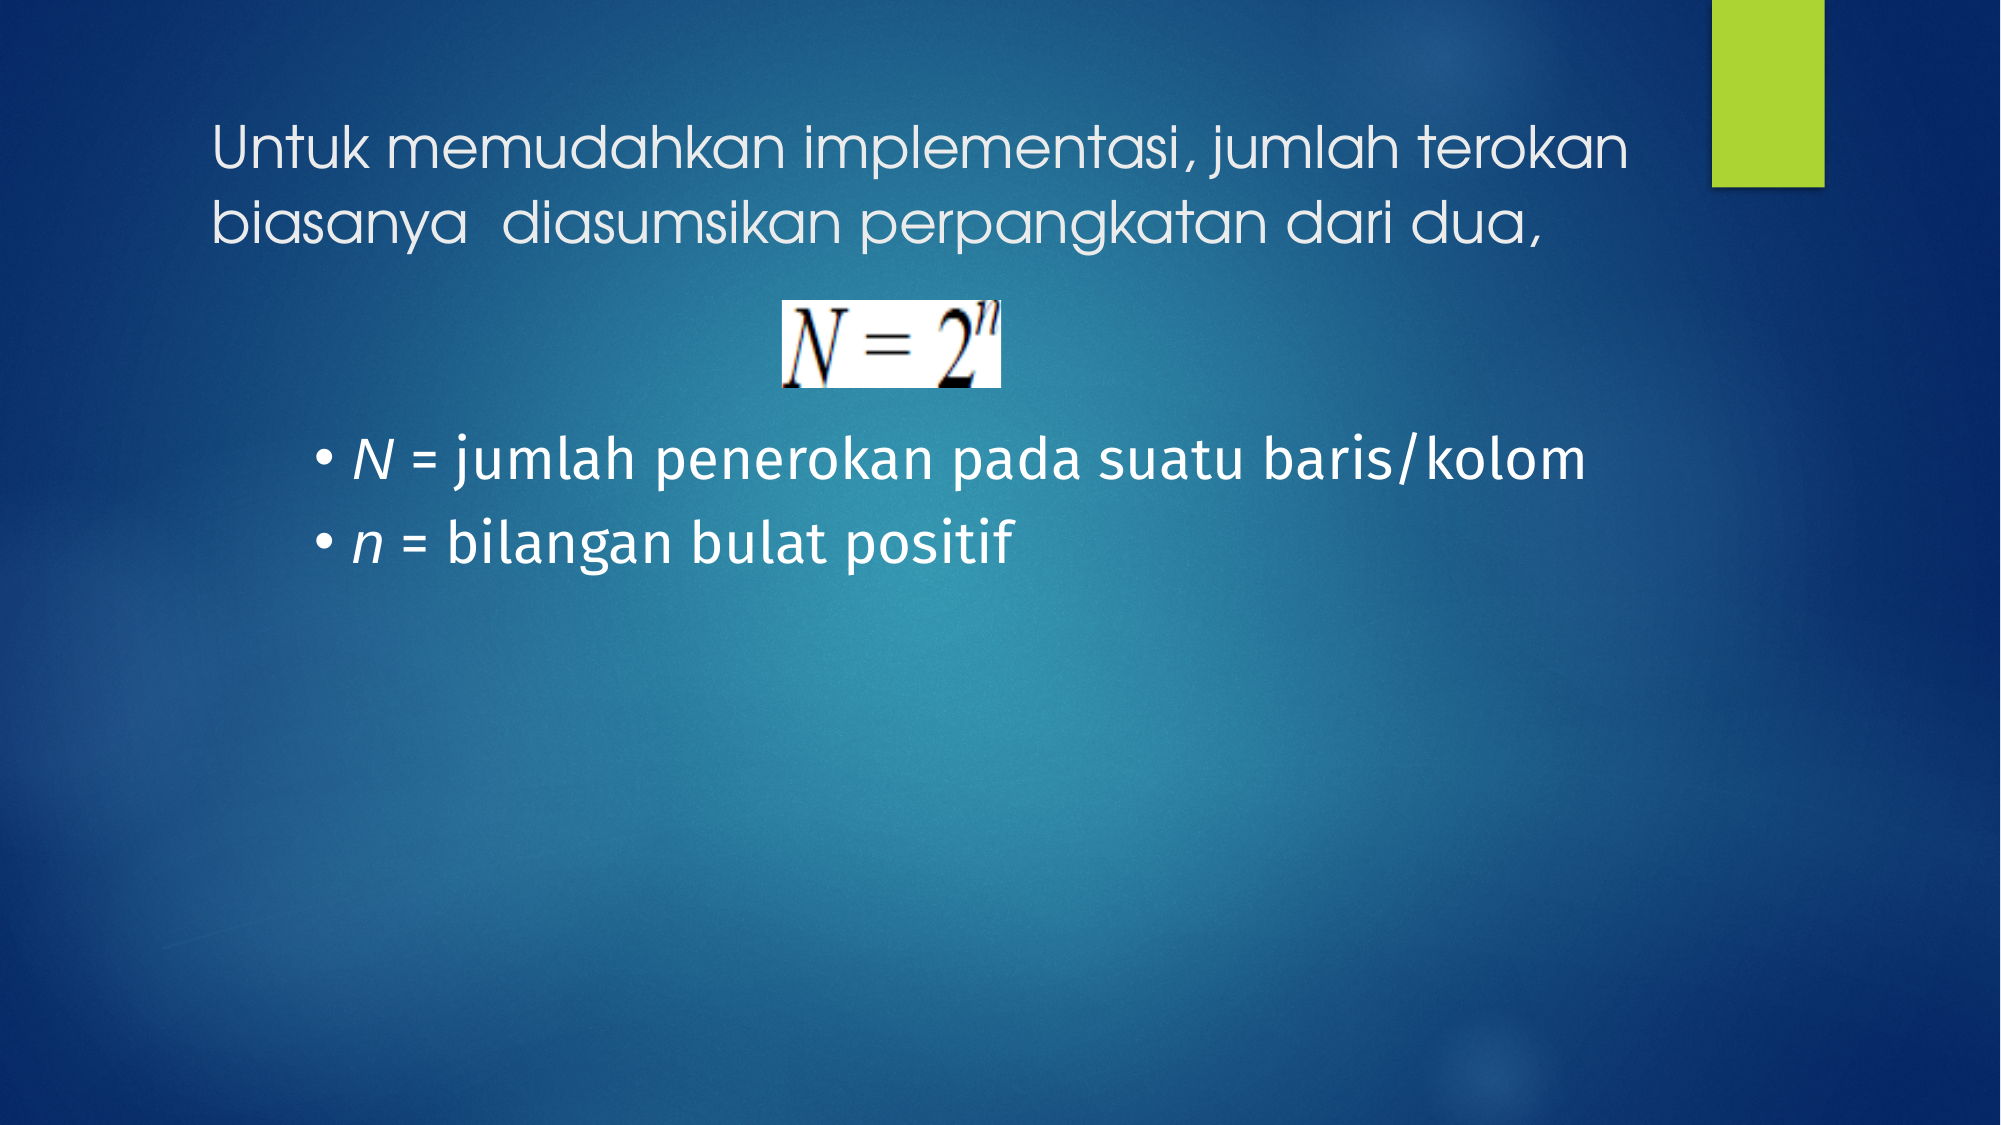

# Untuk memudahkan implementasi, jumlah terokan biasanya  diasumsikan perpangkatan dari dua,

N = jumlah penerokan pada suatu baris/kolom
n = bilangan bulat positif